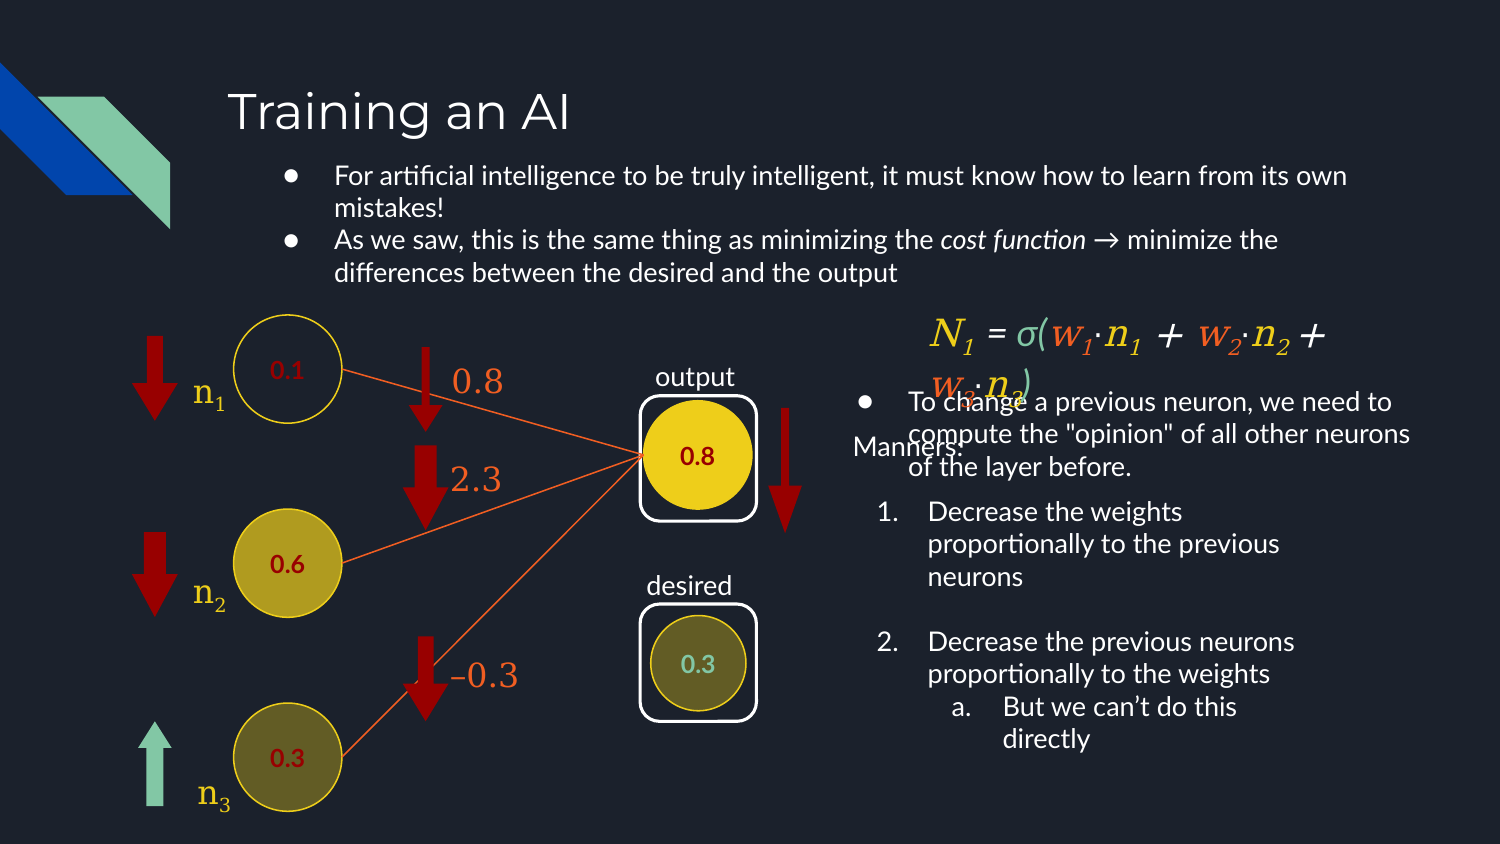

# Training an AI
For artificial intelligence to be truly intelligent, it must know how to learn from its own mistakes!
As we saw, this is the same thing as minimizing the cost function → minimize the differences between the desired and the output
N1 = σ(w1⋅n1 + w2⋅n2 + w3⋅n3)

0.1
0.6
0.3
output
0.8

0.8
2.3
desired

0.3
–0.3

n1
n2
n3
To change a previous neuron, we need to compute the "opinion" of all other neurons of the layer before.

Manners:

Decrease the weights proportionally to the previous neurons

Decrease the previous neurons proportionally to the weights
But we can’t do this directly